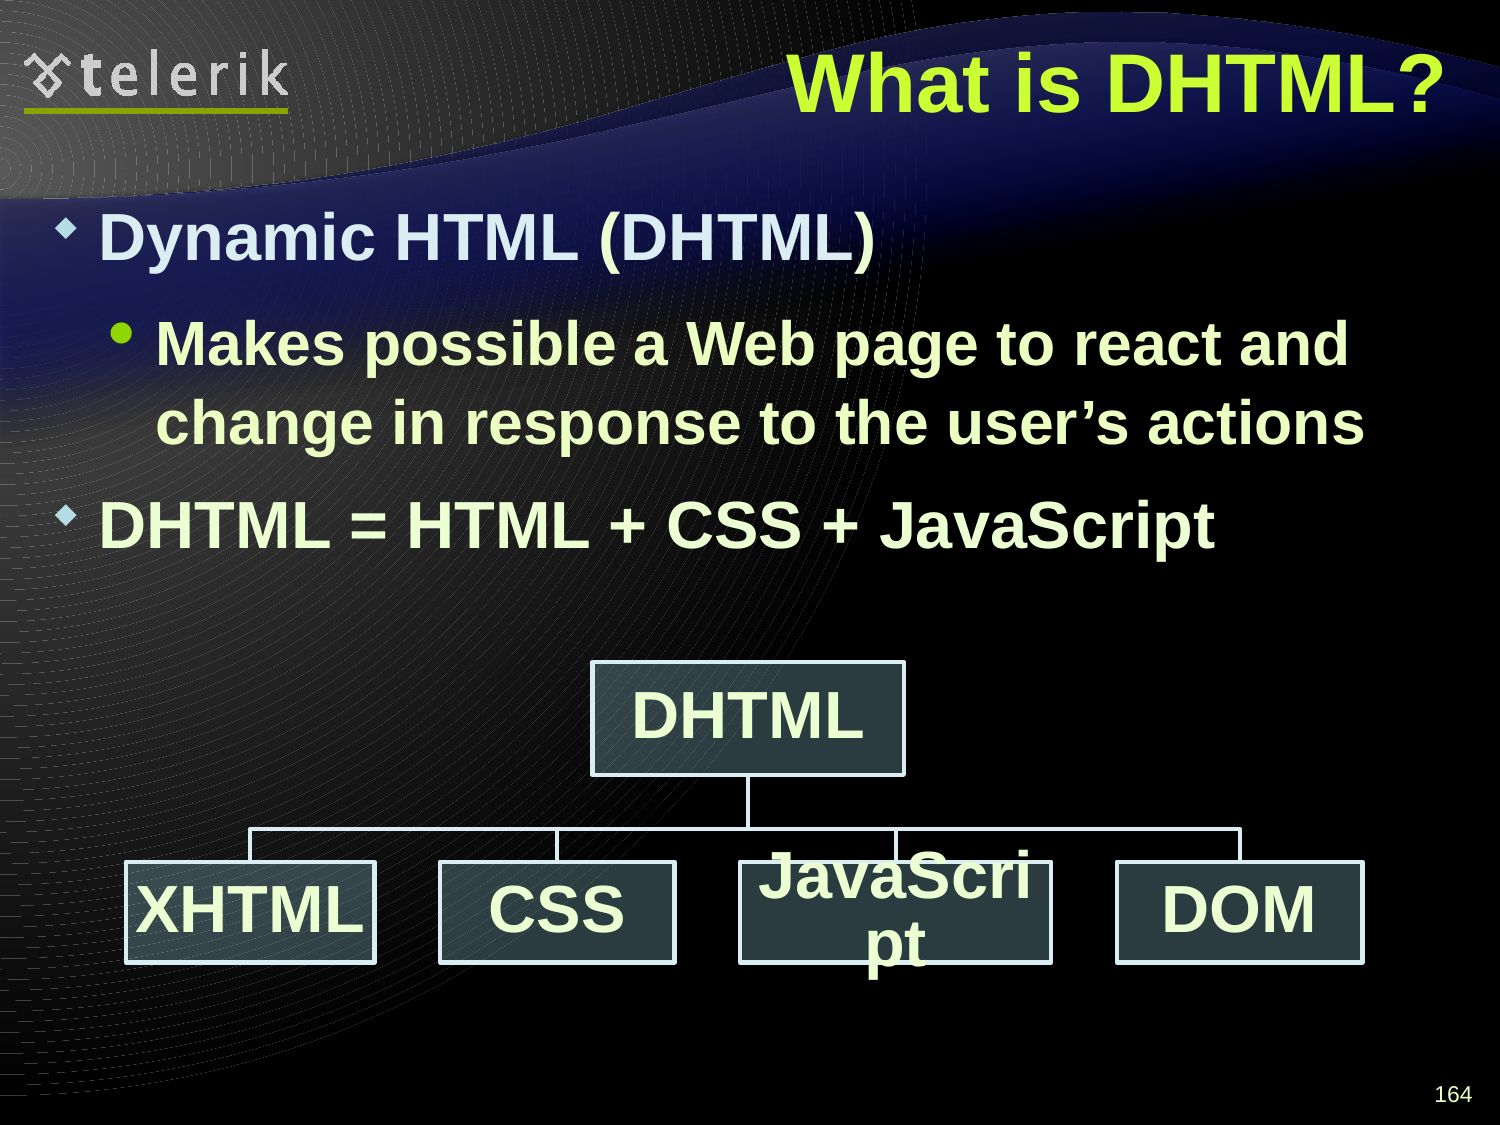

# What is DHTML?
Dynamic HTML (DHTML)
Makes possible a Web page to react and change in response to the user’s actions
DHTML = HTML + CSS + JavaScript
DHTML
XHTML
CSS
JavaScript
DOM
164